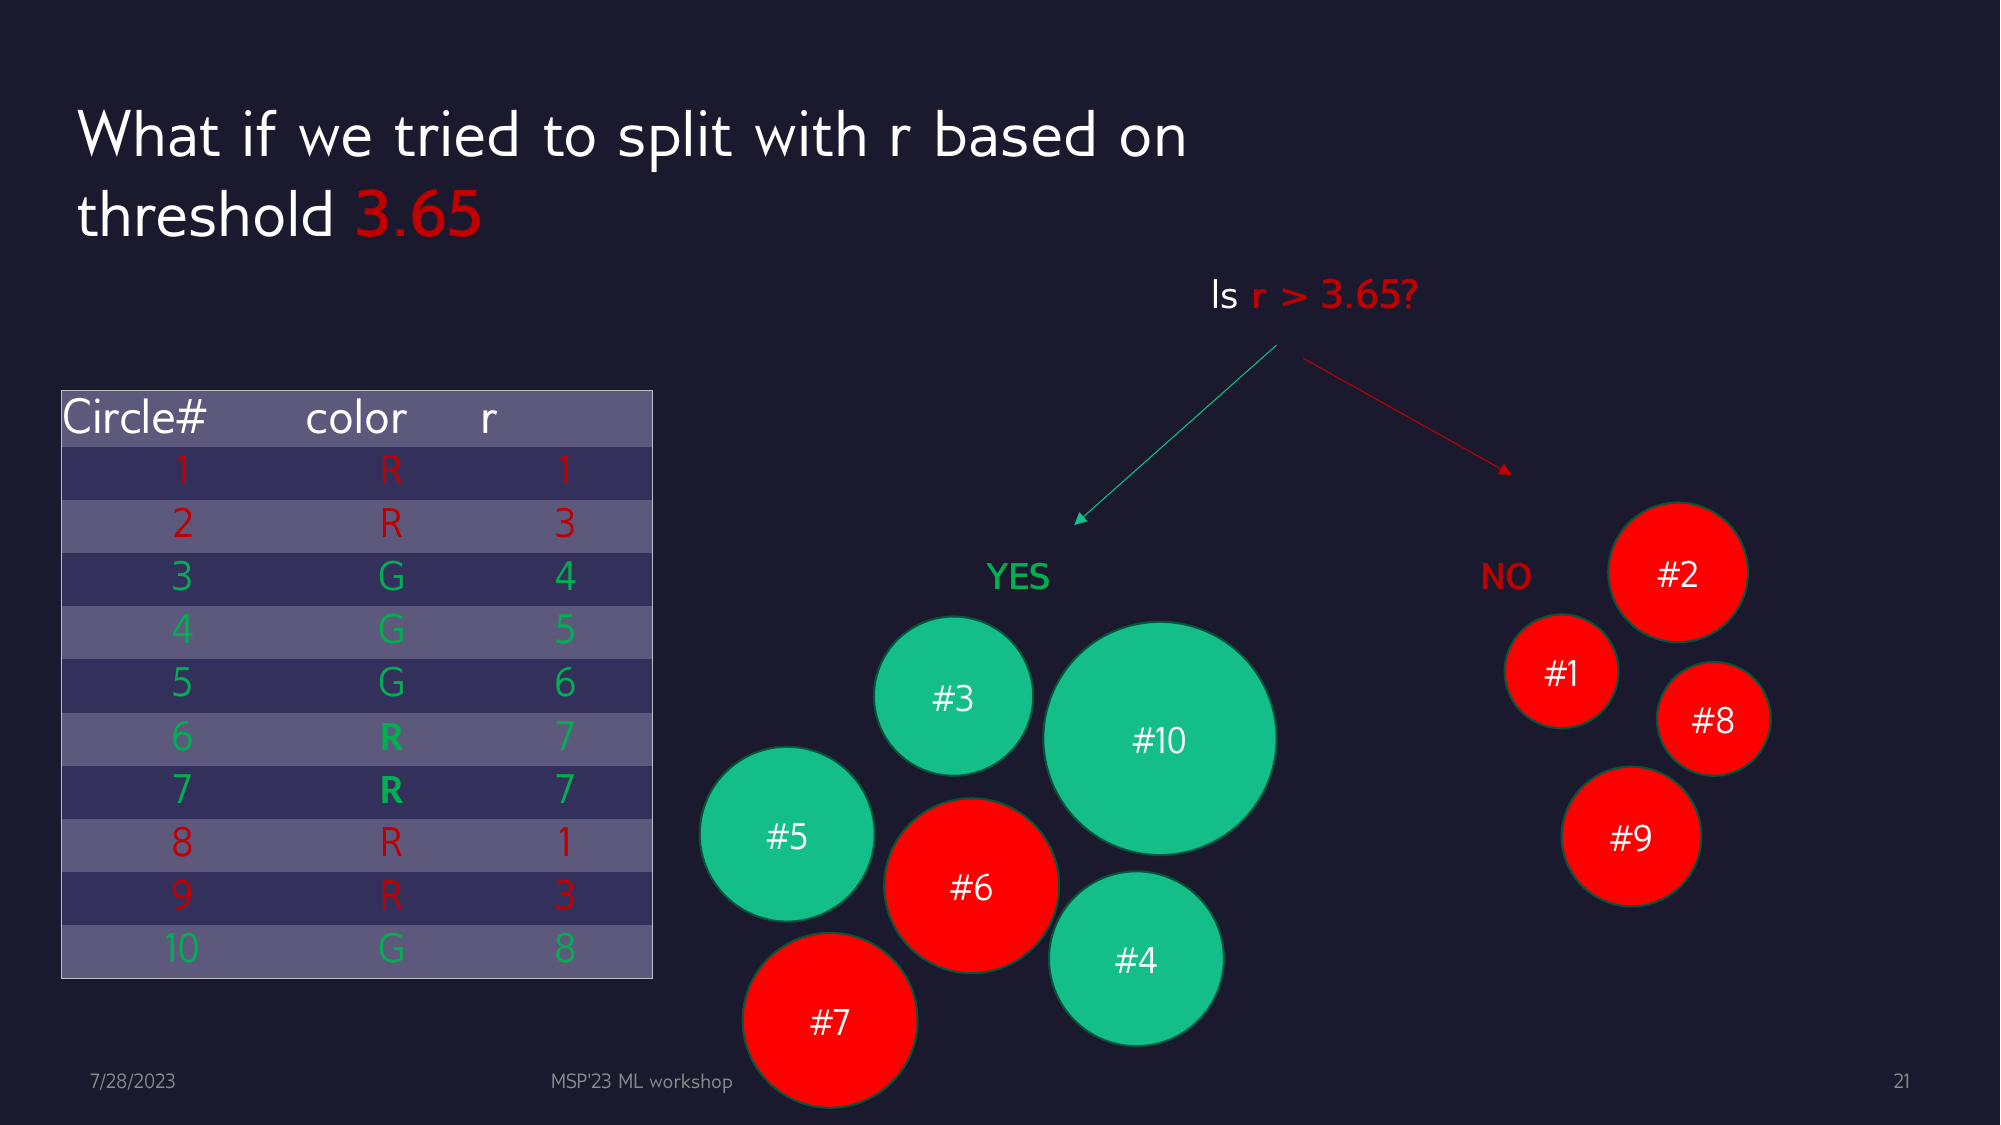

What if we tried to split with r based on threshold 3.65
Is r > 3.65?
| Circle# | color | r |
| --- | --- | --- |
| 1 | R | 1 |
| 2 | R | 3 |
| 3 | G | 4 |
| 4 | G | 5 |
| 5 | G | 6 |
| 6 | R | 7 |
| 7 | R | 7 |
| 8 | R | 1 |
| 9 | R | 3 |
| 10 | G | 8 |
#2
YES
NO
#1
#3
#10
#8
#5
#9
#6
#4
#7
7/28/2023
MSP'23 ML workshop
21